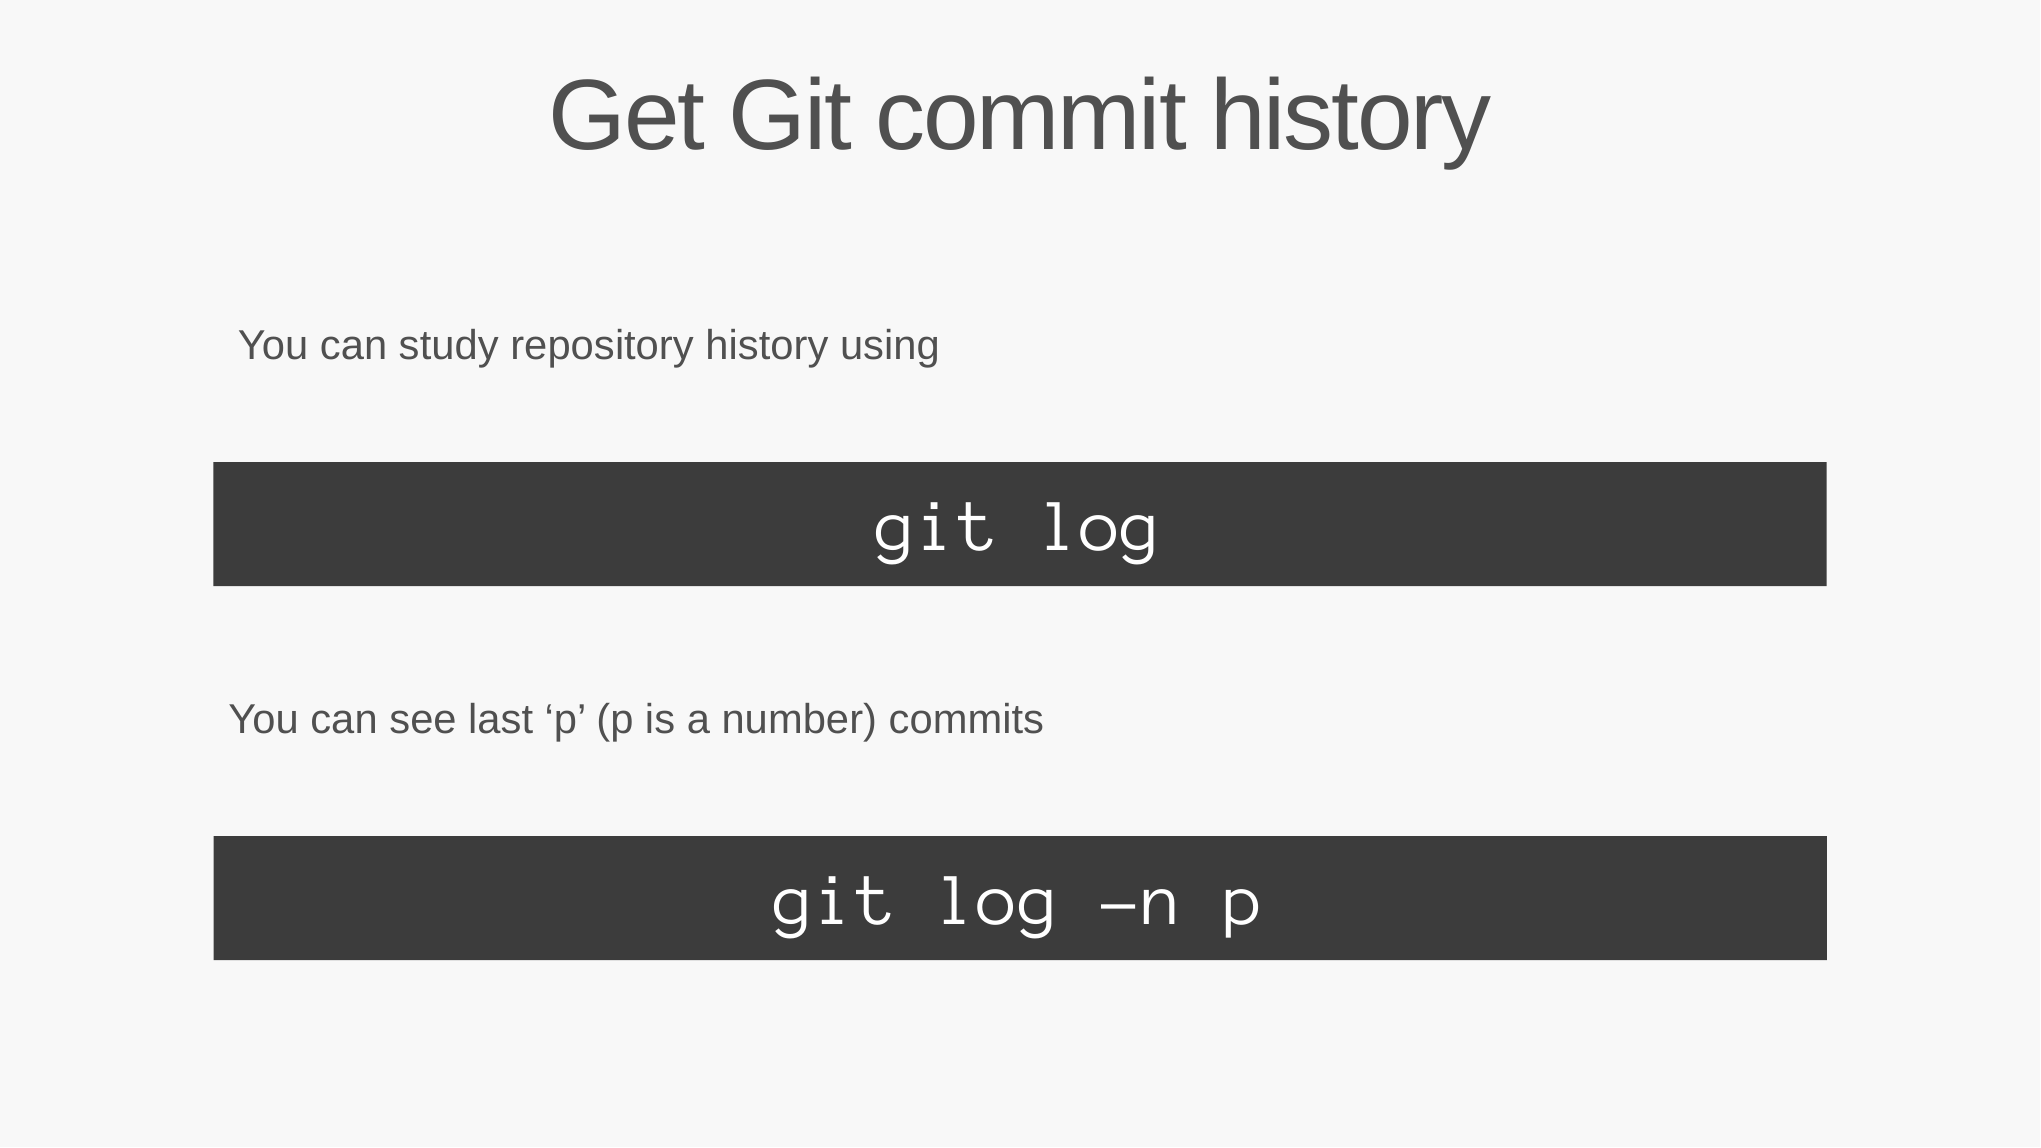

Get Git commit history
You can study repository history using
git log
You can see last ‘p’ (p is a number) commits
git log -n p